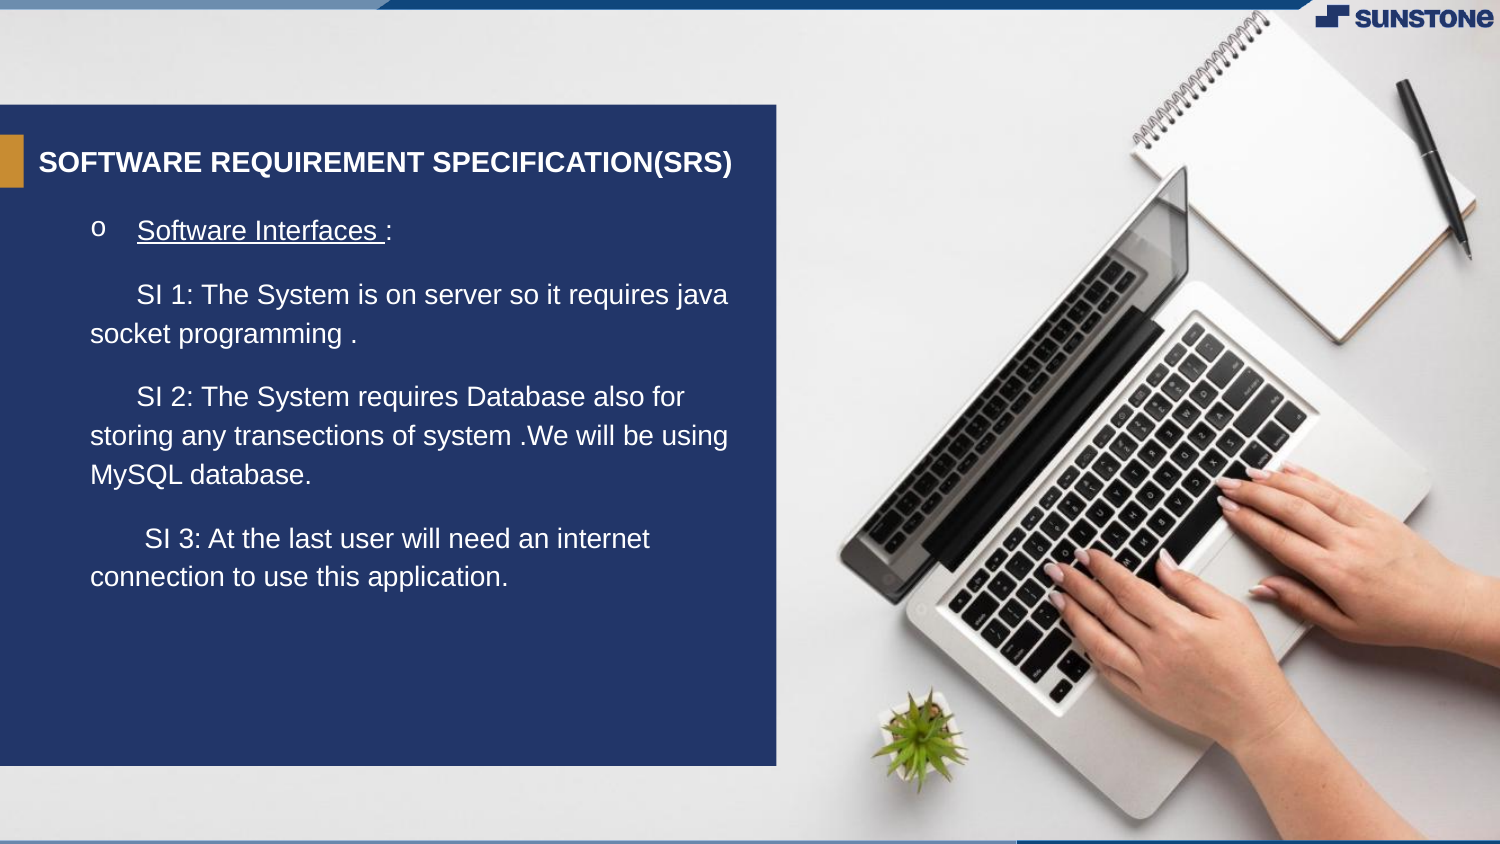

# SOFTWARE REQUIREMENT SPECIFICATION(SRS)
Software Interfaces :
      SI 1: The System is on server so it requires java socket programming .
      SI 2: The System requires Database also for storing any transections of system .We will be using MySQL database.
       SI 3: At the last user will need an internet connection to use this application.